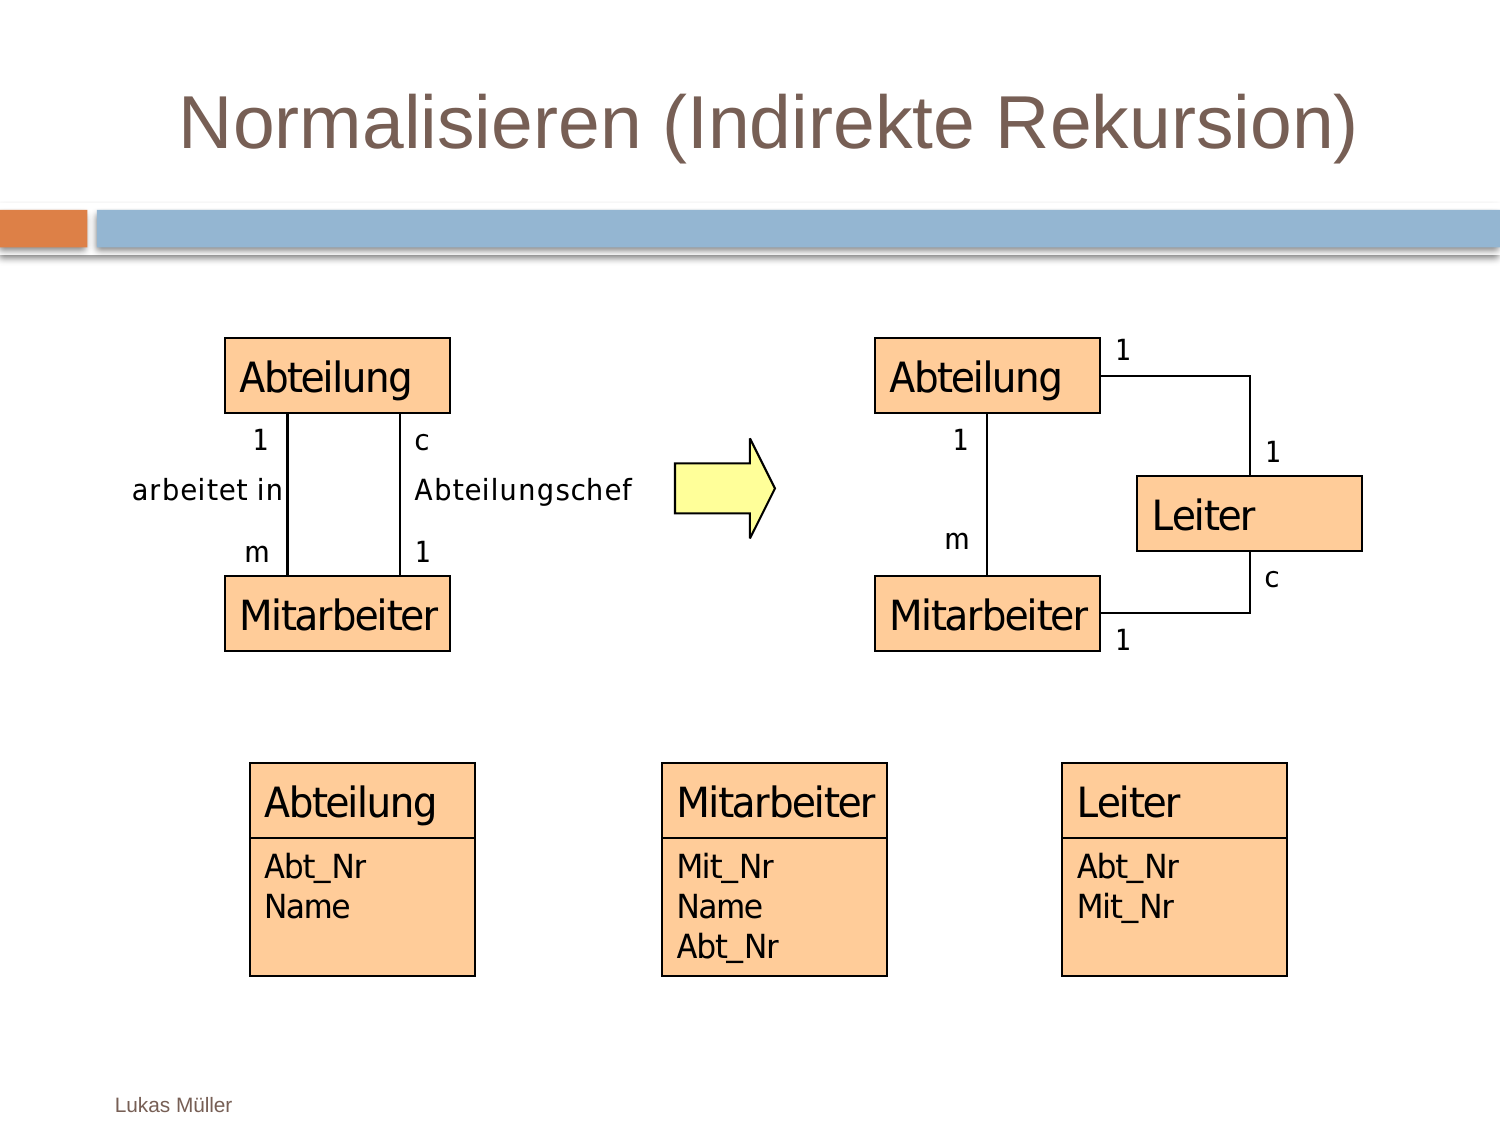

# Normalisieren (Indirekte Rekursion)
1
Abteilung
Abteilung
1
c
1
1

arbeitet in
Abteilungschef
Leiter
m
m
1
c
Mitarbeiter
Mitarbeiter
1
Abteilung
Mitarbeiter
Leiter
Abt_Nr
Name
Mit_Nr
Name
Abt_Nr
Abt_Nr
Mit_Nr